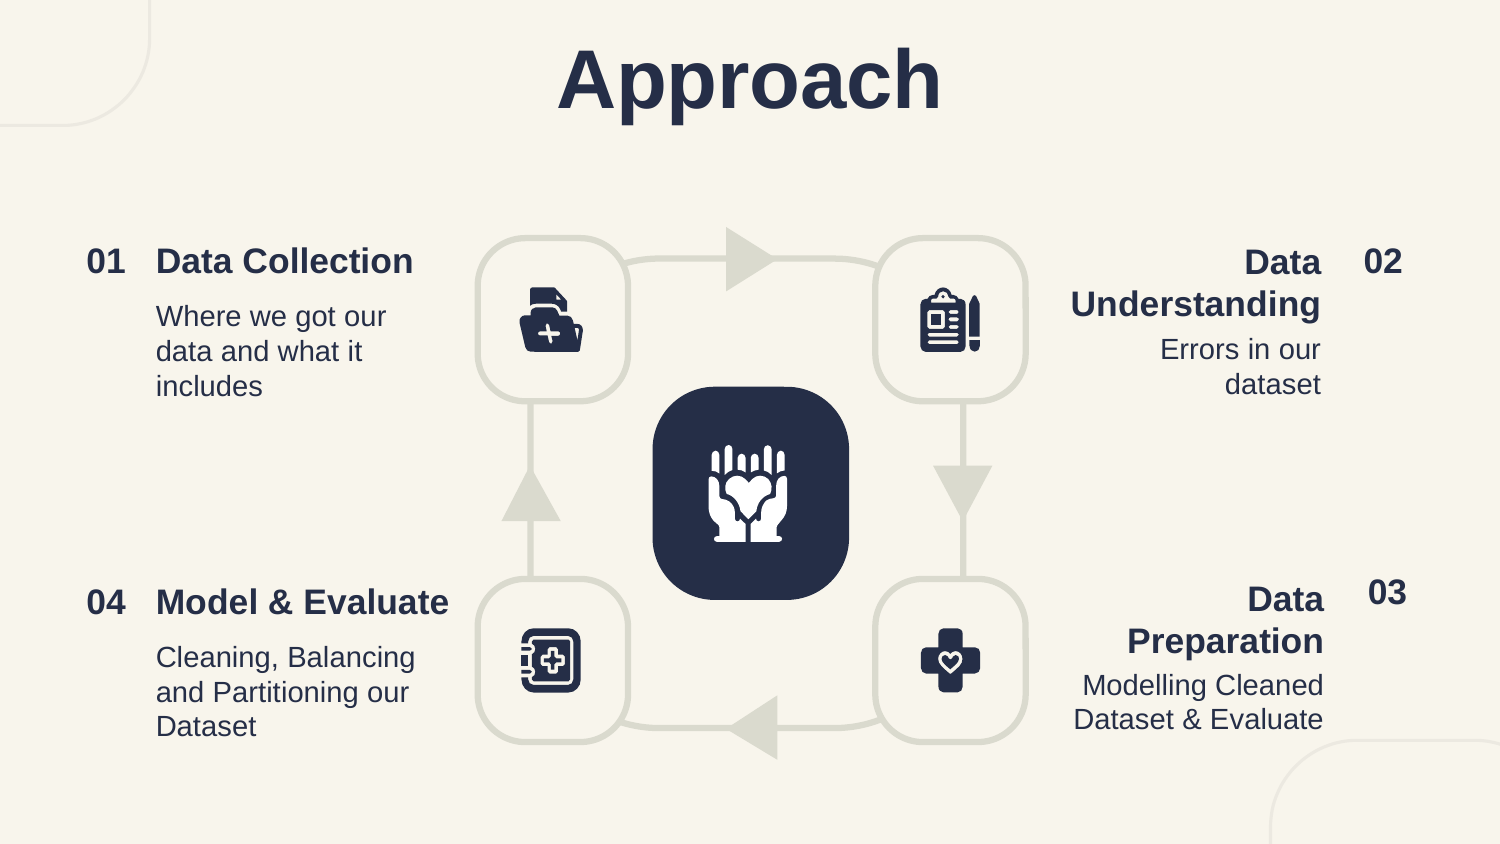

# Approach
Data Collection
02
01

Data Understanding

Where we got our data and what it includes

Errors in our dataset

03
Model & Evaluate
04

Data Preparation
Cleaning, Balancing and Partitioning our Dataset

Modelling Cleaned Dataset & Evaluate